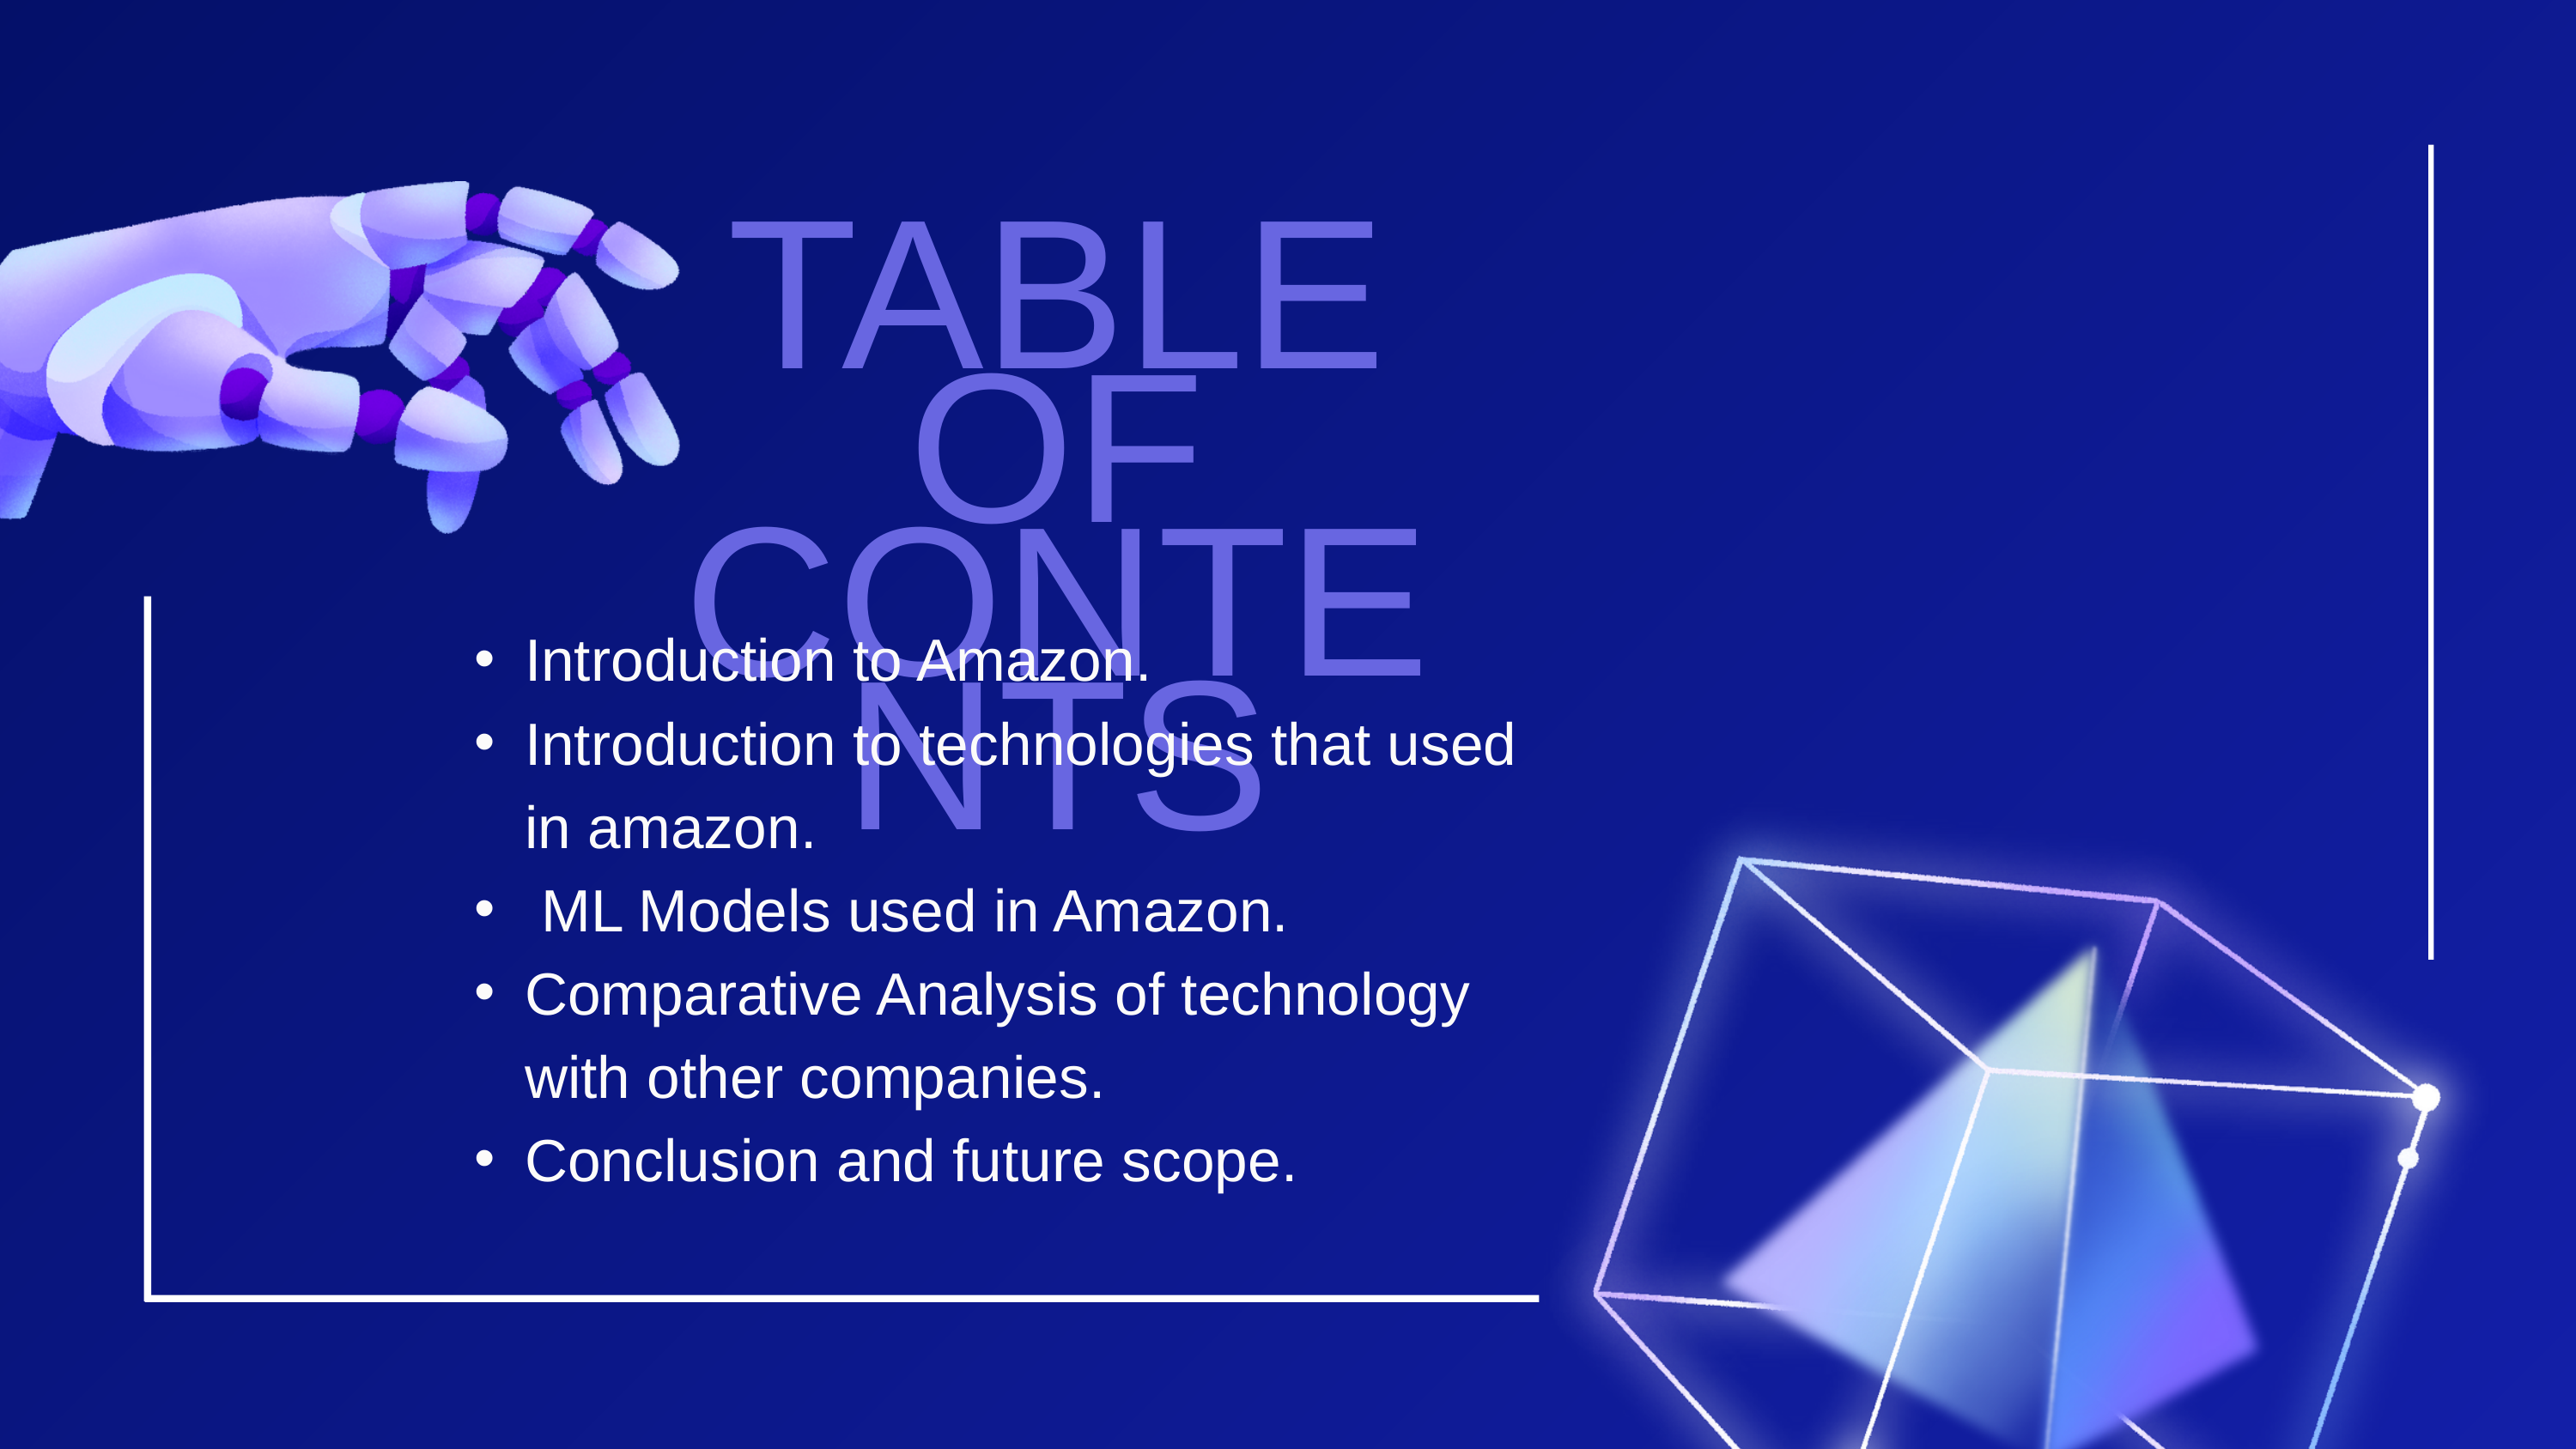

TABLE OF CONTENTS

Introduction to Amazon.
Introduction to technologies that used in amazon.
 ML Models used in Amazon.
Comparative Analysis of technology with other companies.
Conclusion and future scope.